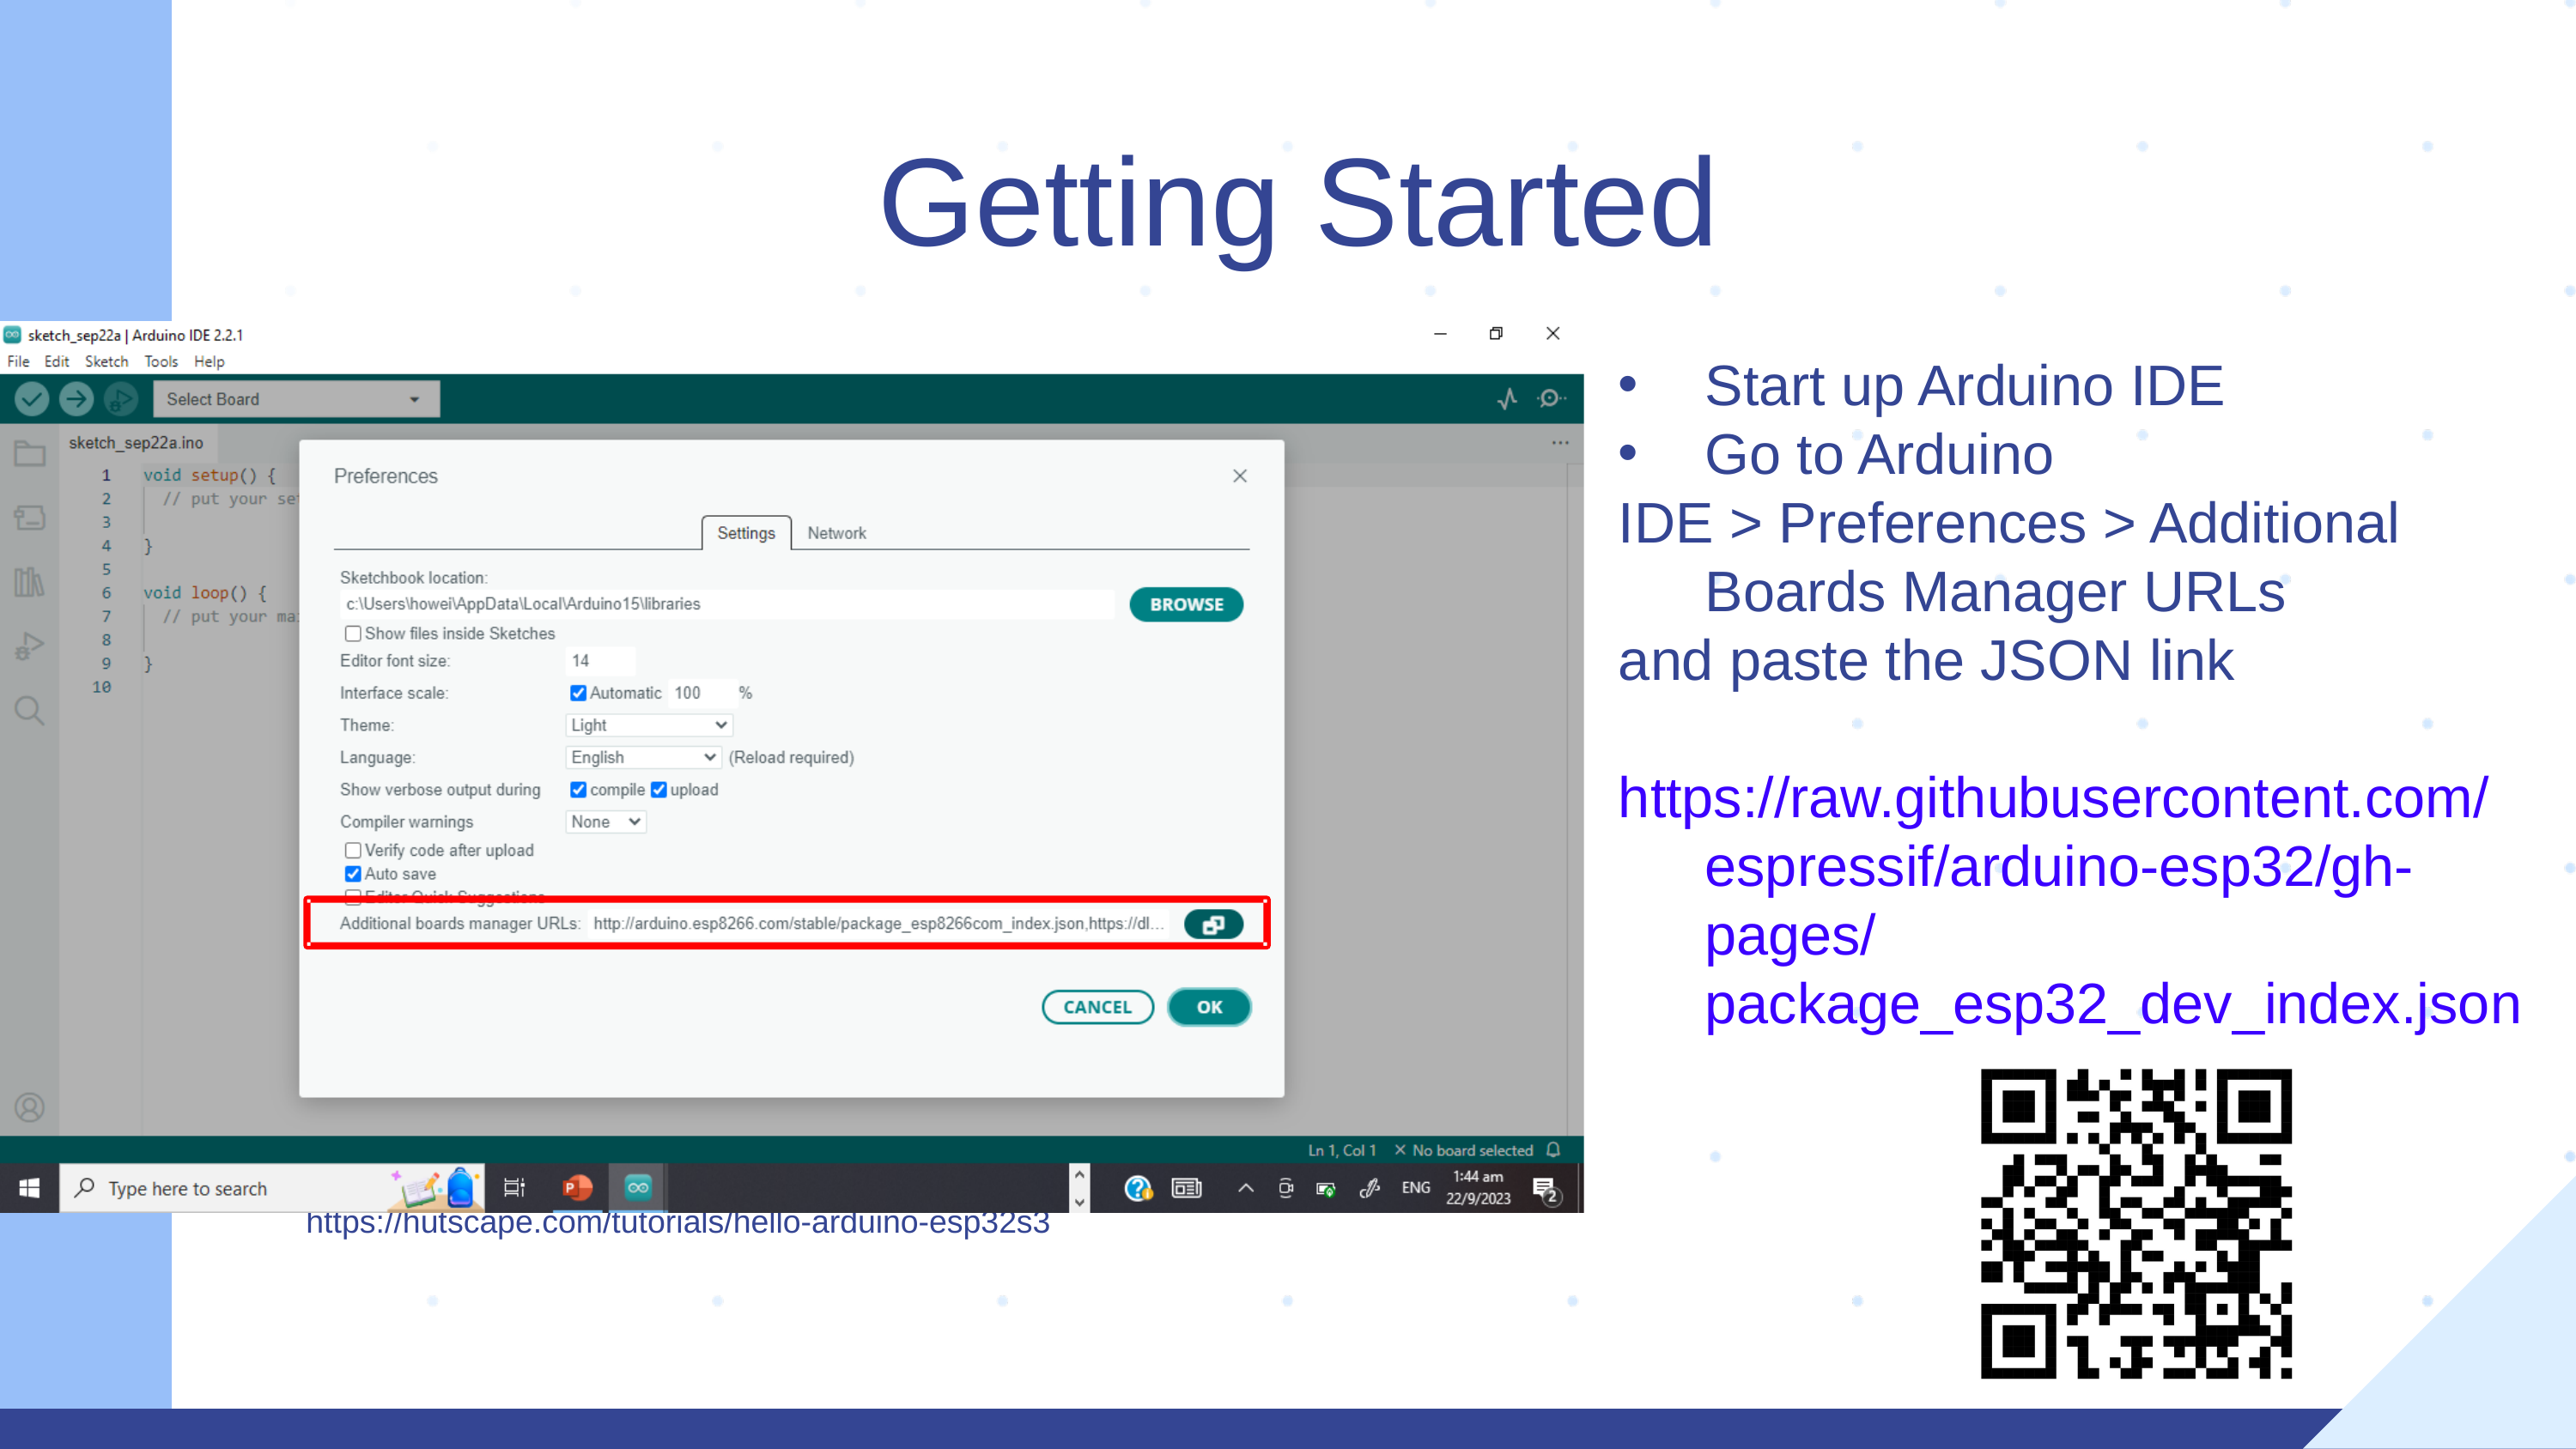

Getting Started

Start up Arduino IDE
Go to Arduino
IDE > Preferences > Additional Boards Manager URLs
and paste the JSON link

https://raw.githubusercontent.com/espressif/arduino-esp32/gh-pages/package_esp32_dev_index.json

https://hutscape.com/tutorials/hello-arduino-esp32s3